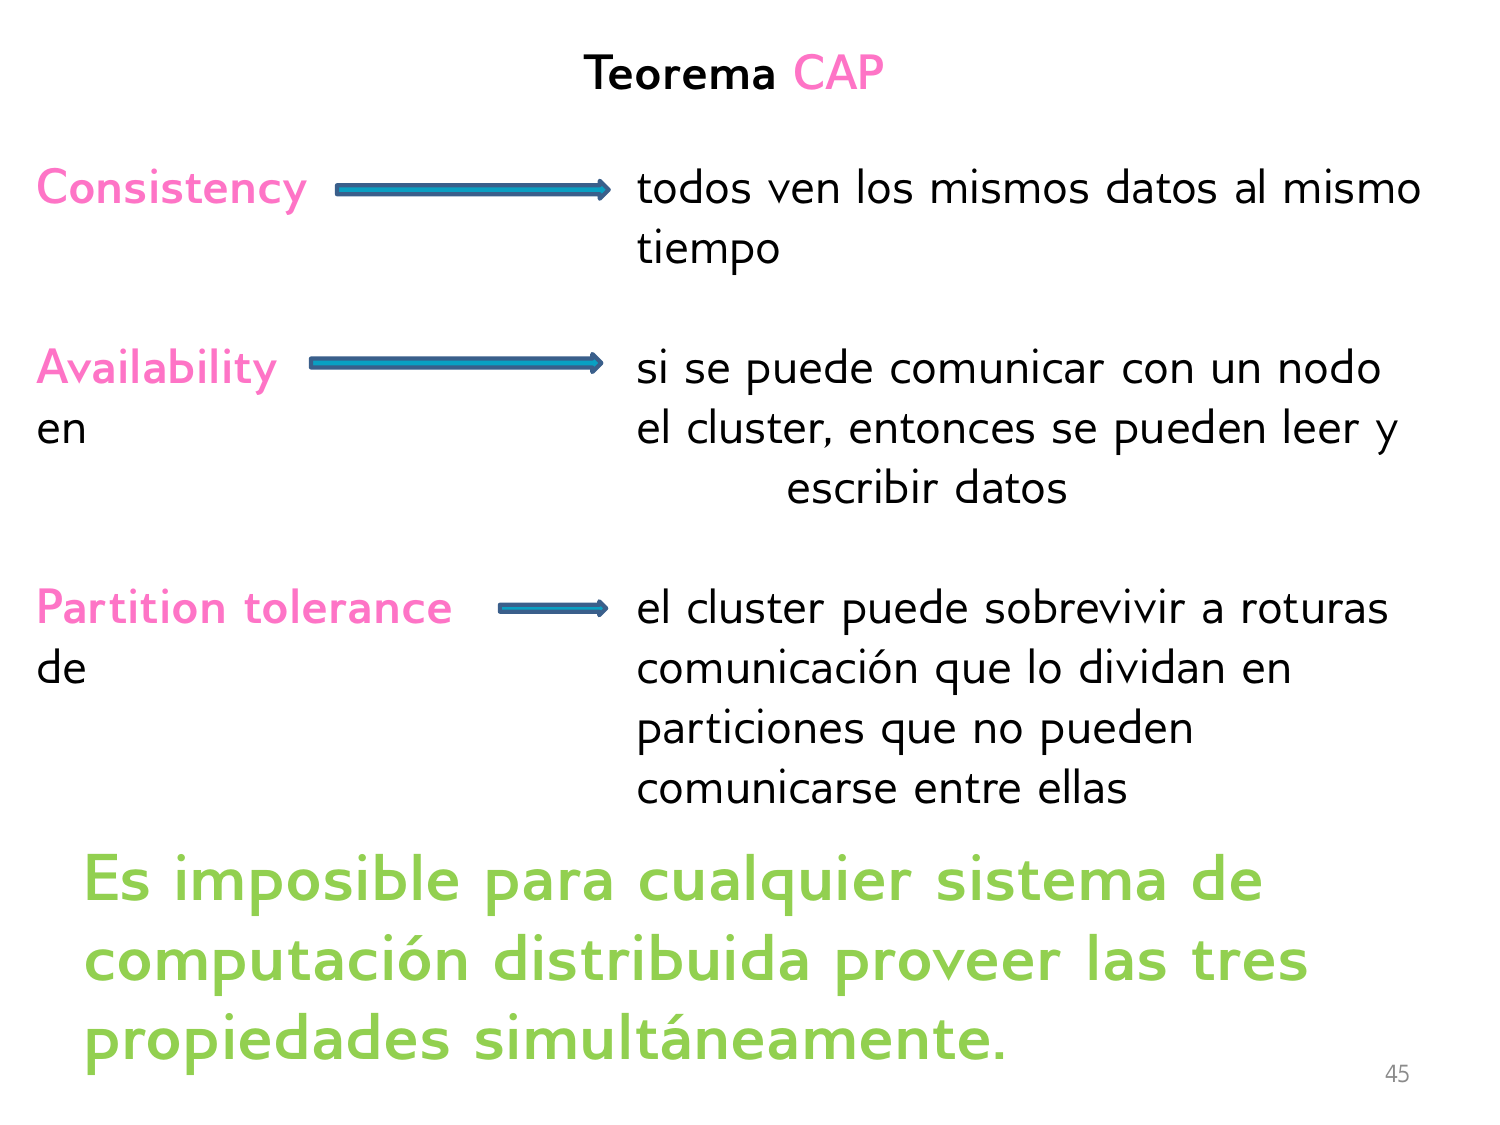

Teorema CAP

Consistency			todos ven los mismos datos al mismo 				tiempo

Availability			si se puede comunicar con un nodo en 				el cluster, entonces se pueden leer y 					escribir datos

Partition tolerance		el cluster puede sobrevivir a roturas de 				comunicación que lo dividan en 					particiones que no pueden 						comunicarse entre ellas

Es imposible para cualquier sistema de computación distribuida proveer las tres propiedades simultáneamente.
45